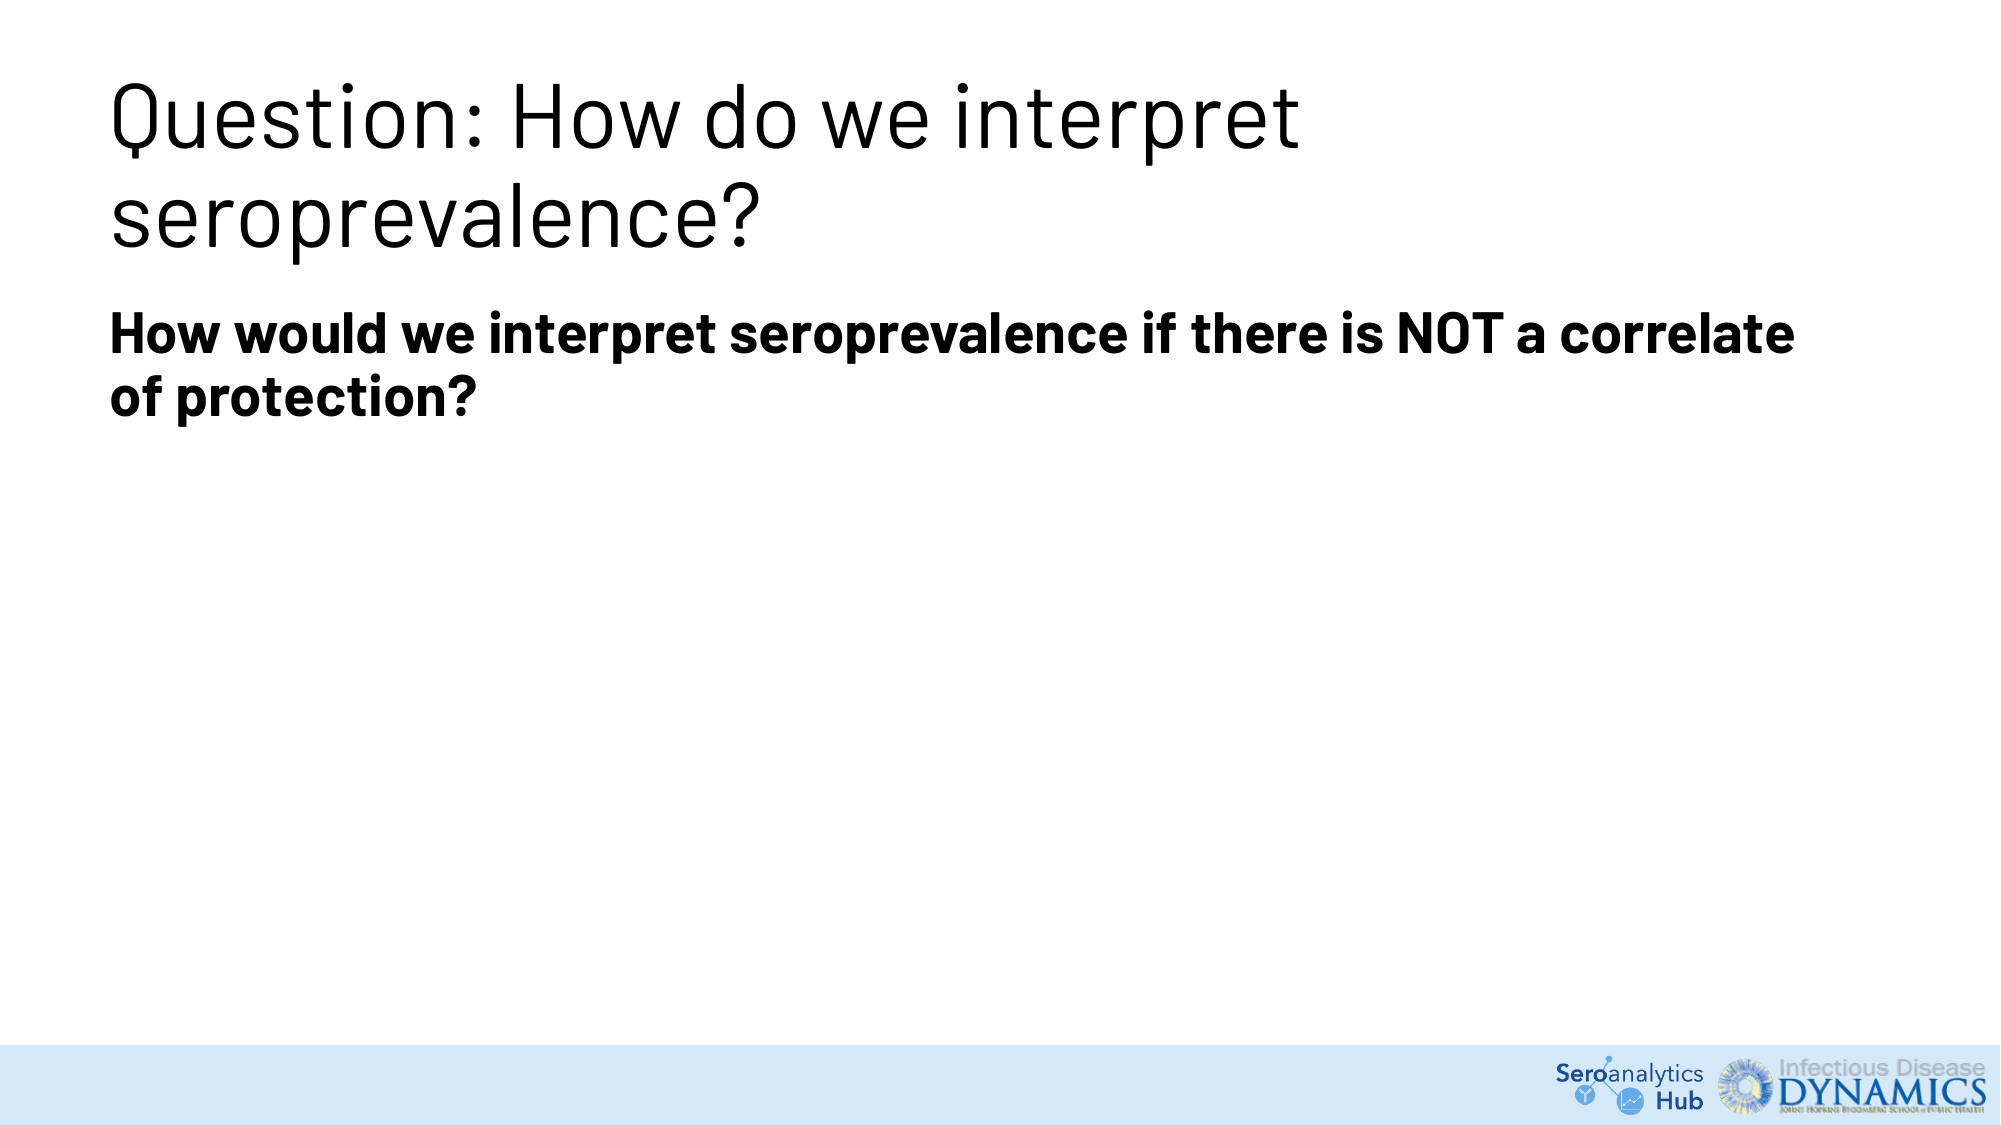

# Question: How do we interpret seroprevalence?
How would we interpret seroprevalence if there is NOT a correlate of protection?